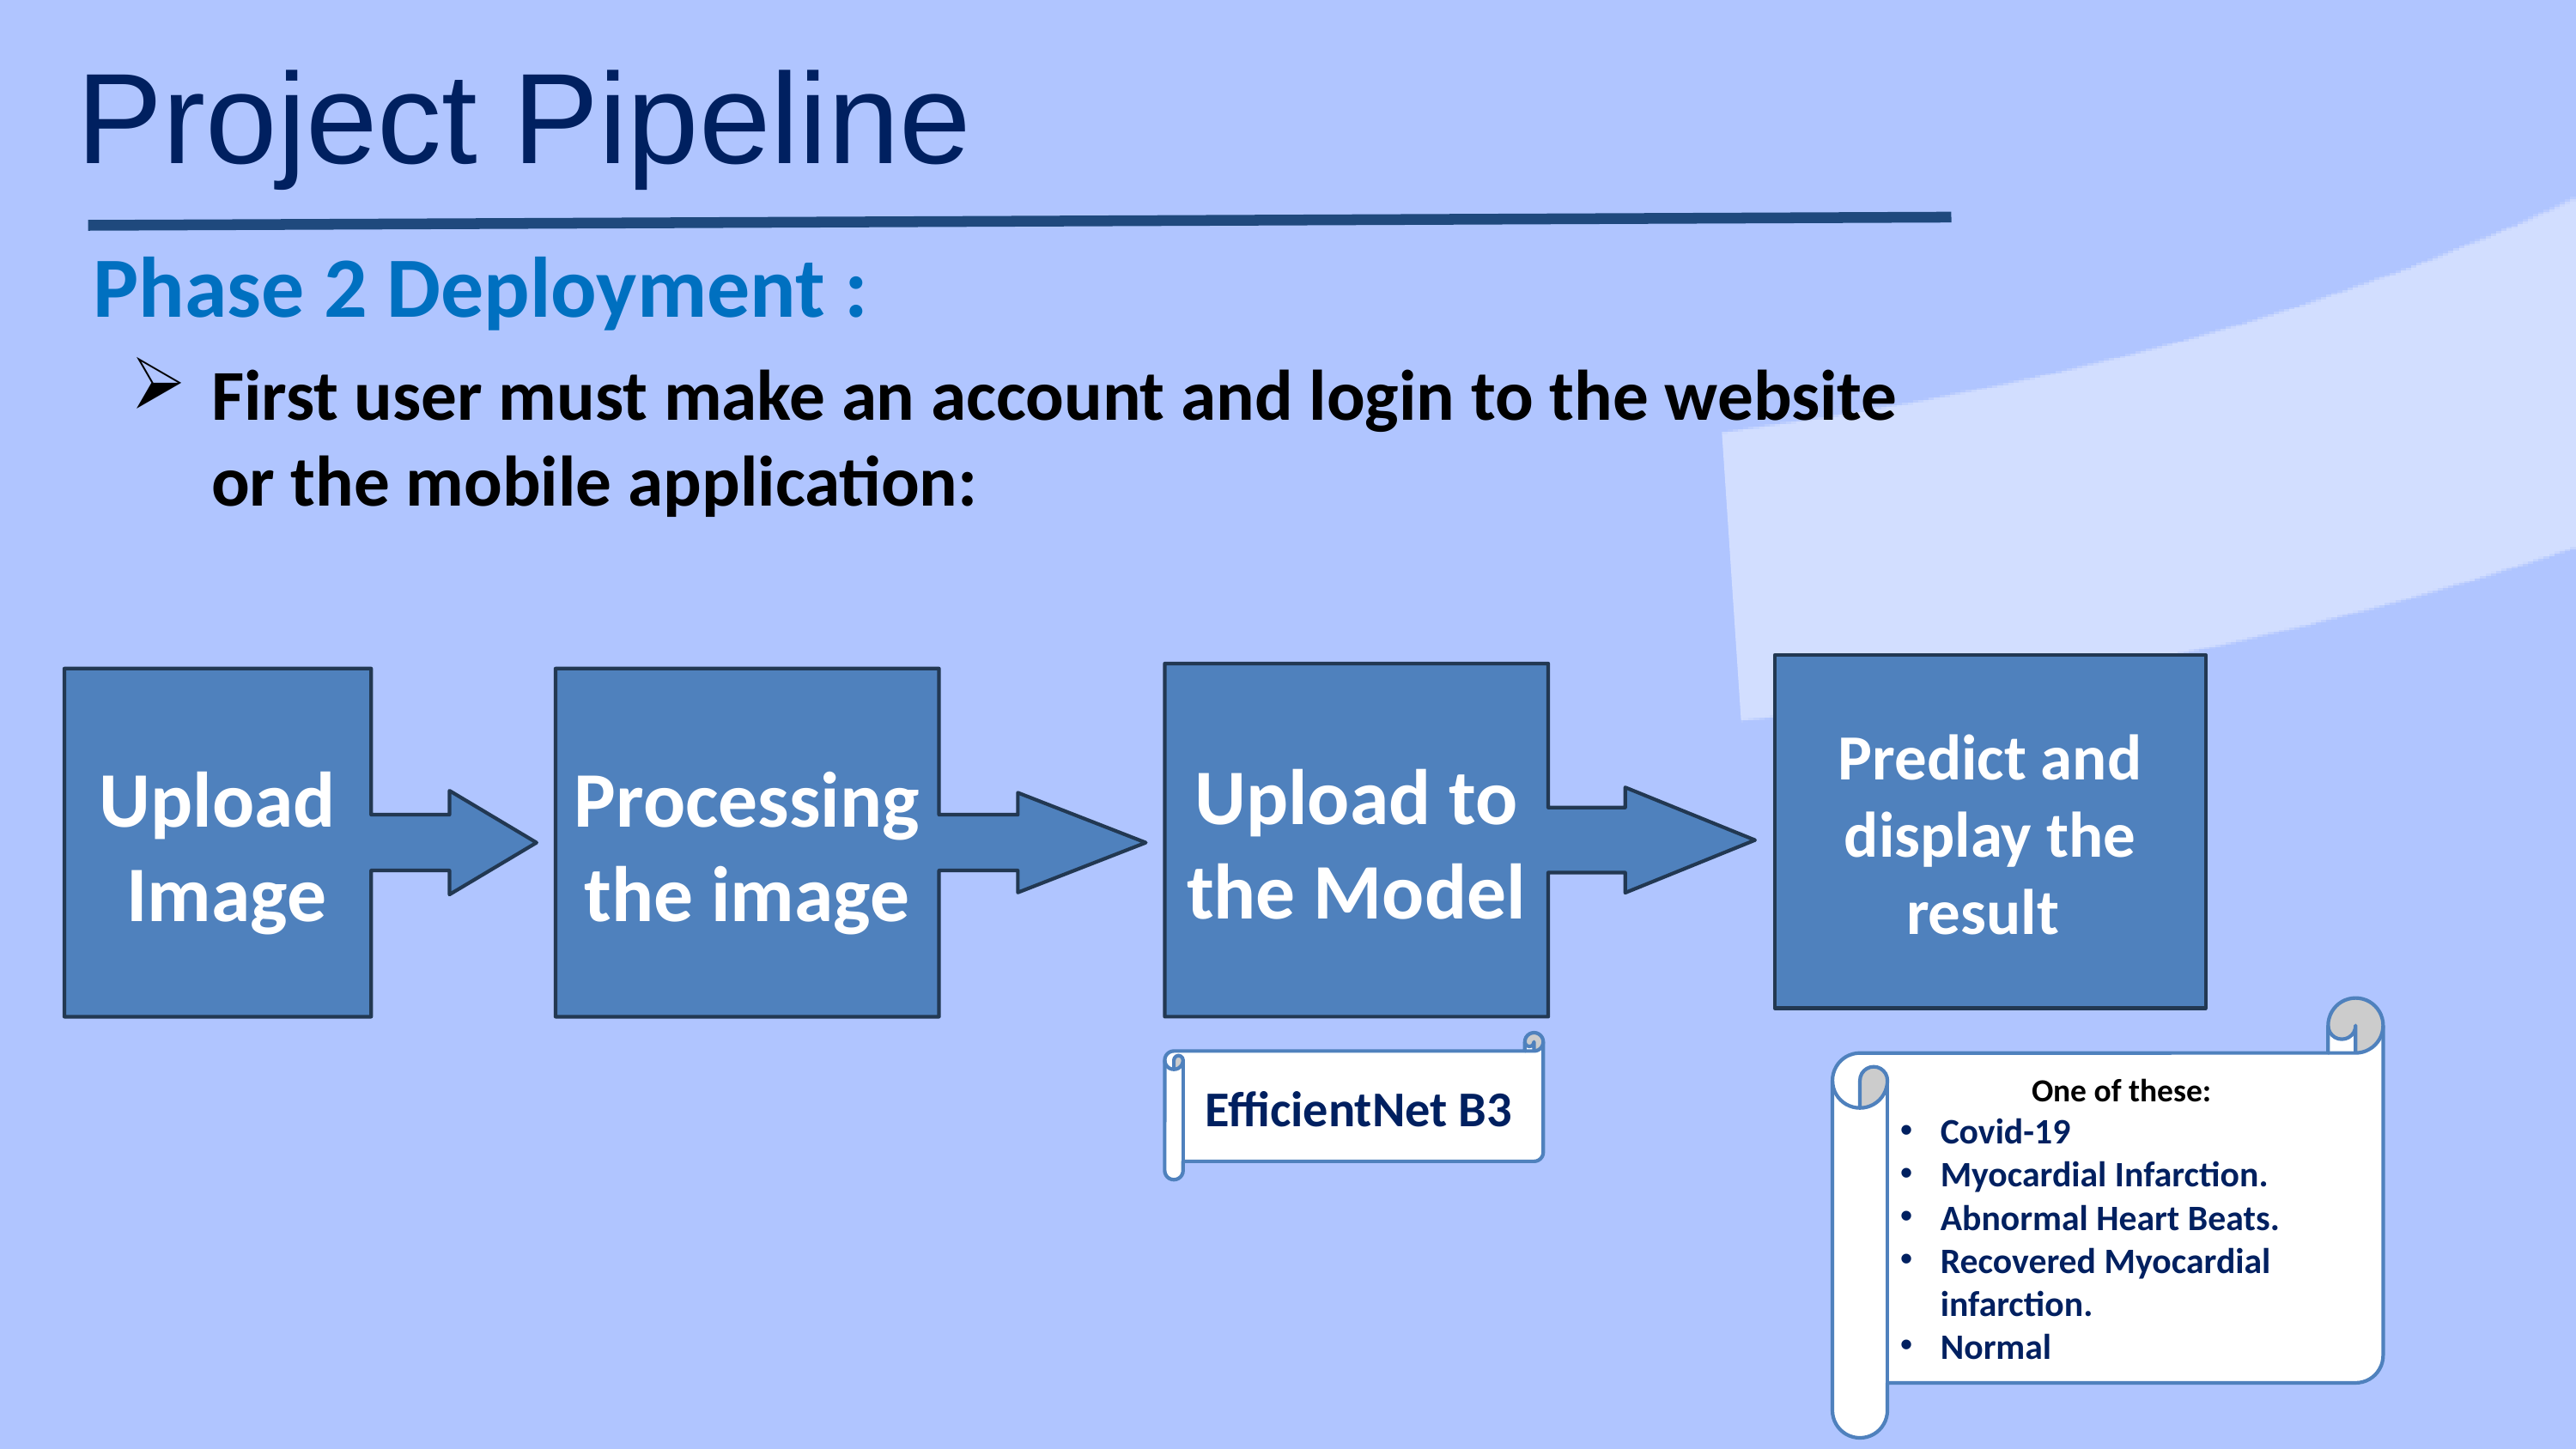

Project Pipeline
Phase 2 Deployment :
First user must make an account and login to the website or the mobile application:
Predict and display the result
Upload to the Model
Upload
 Image
Processing the image

One of these:
Covid-19
Myocardial Infarction.
Abnormal Heart Beats.
Recovered Myocardial infarction.
Normal
EfficientNet B3